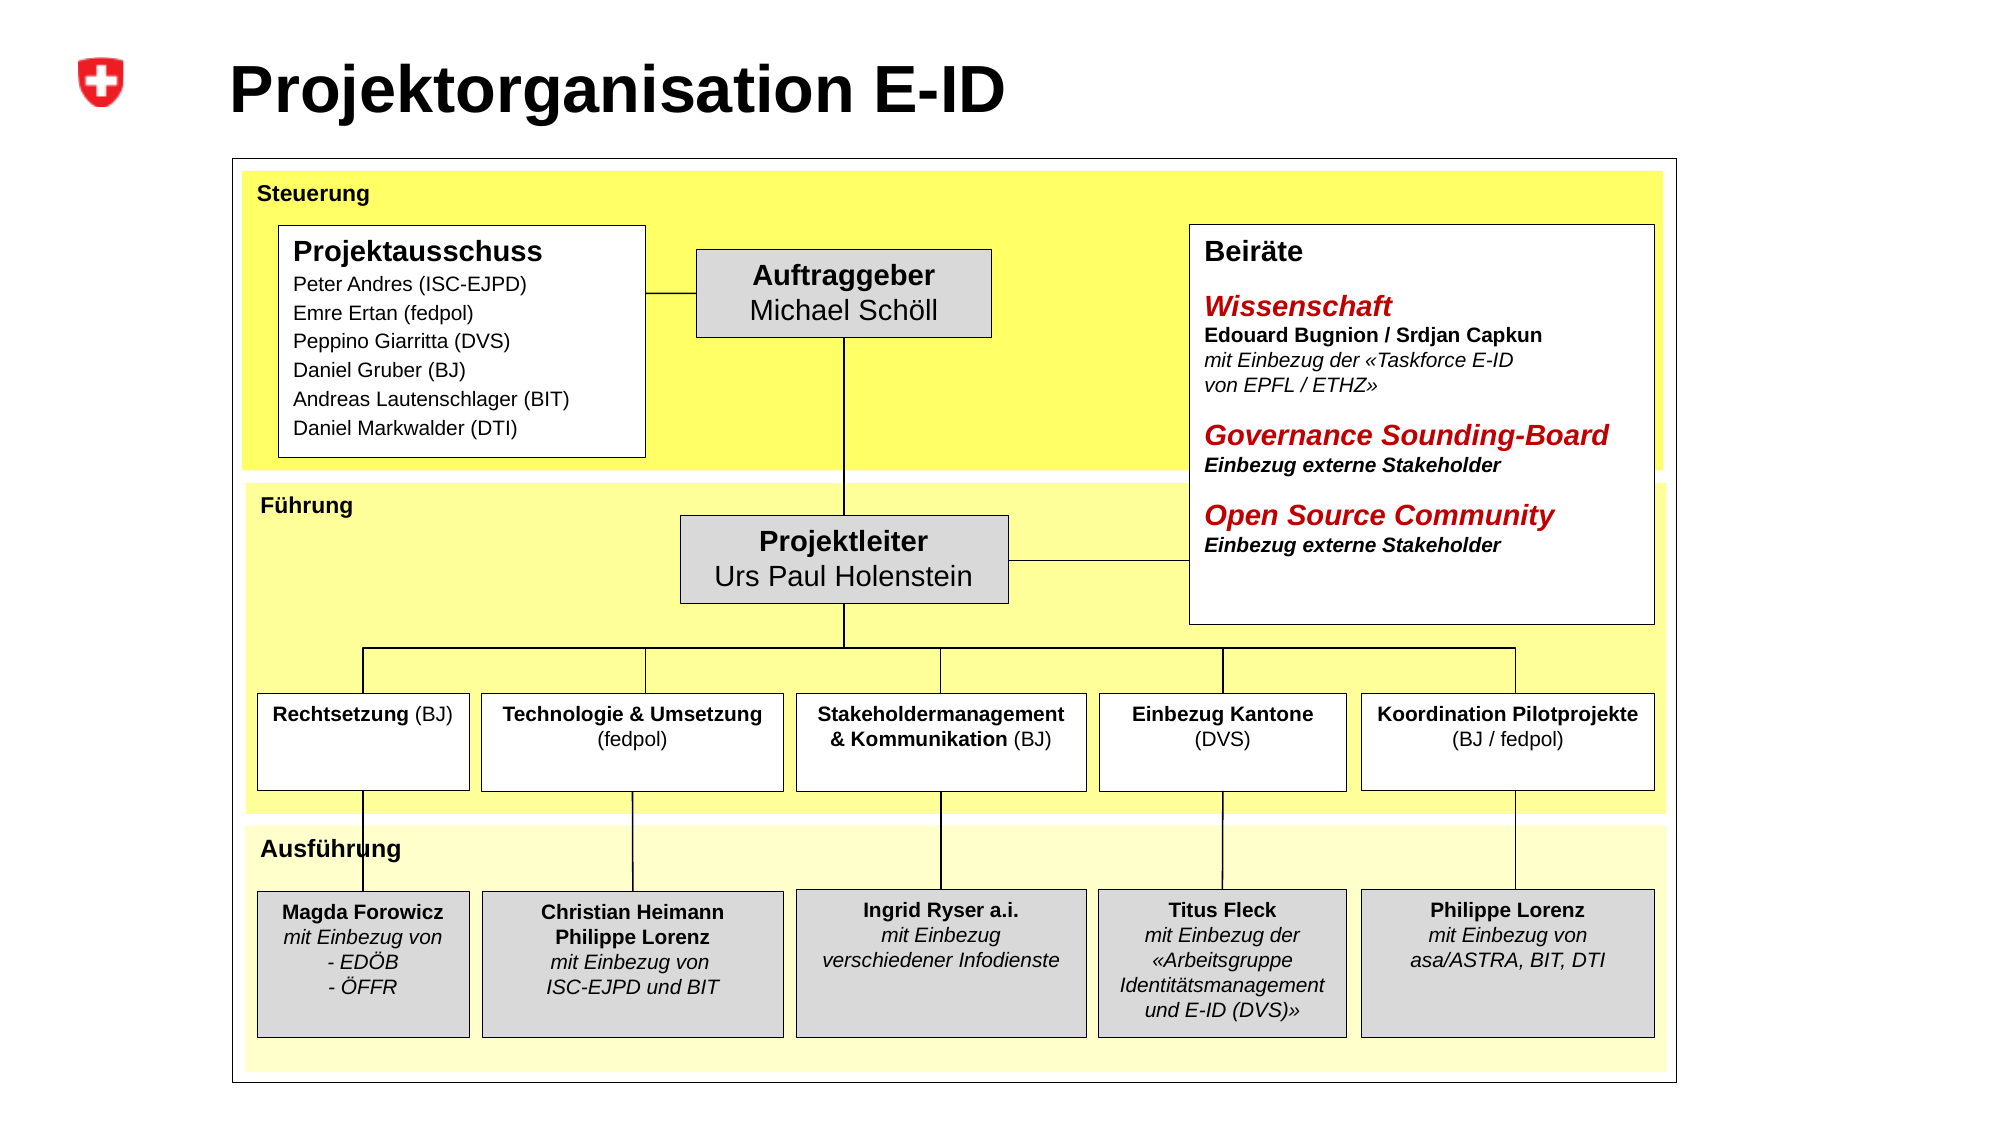

# Projektorganisation E-ID

Steuerung

Beiräte
Wissenschaft
Edouard Bugnion / Srdjan Capkun
mit Einbezug der «Taskforce E-ID
von EPFL / ETHZ»

Governance Sounding-Board
Einbezug externe Stakeholder

Open Source Community
Einbezug externe Stakeholder
Projektausschuss
Peter Andres (ISC-EJPD)
Emre Ertan (fedpol)
Peppino Giarritta (DVS)
Daniel Gruber (BJ)
Andreas Lautenschlager (BIT)
Daniel Markwalder (DTI)
Auftraggeber
Michael Schöll
Führung

Projektleiter
Urs Paul Holenstein
Rechtsetzung (BJ)
Koordination Pilotprojekte (BJ / fedpol)
Technologie & Umsetzung (fedpol)
Stakeholdermanagement & Kommunikation (BJ)
Einbezug Kantone
(DVS)
Ausführung

Philippe Lorenz
mit Einbezug von asa/ASTRA, BIT, DTI
Titus Fleck
mit Einbezug der
«Arbeitsgruppe Identitätsmanagement und E-ID (DVS)»
Ingrid Ryser a.i.
mit Einbezug
verschiedener Infodienste
Magda Forowicz
mit Einbezug von
- EDÖB
- ÖFFR
Christian Heimann
Philippe Lorenz
mit Einbezug von
ISC-EJPD und BIT

15